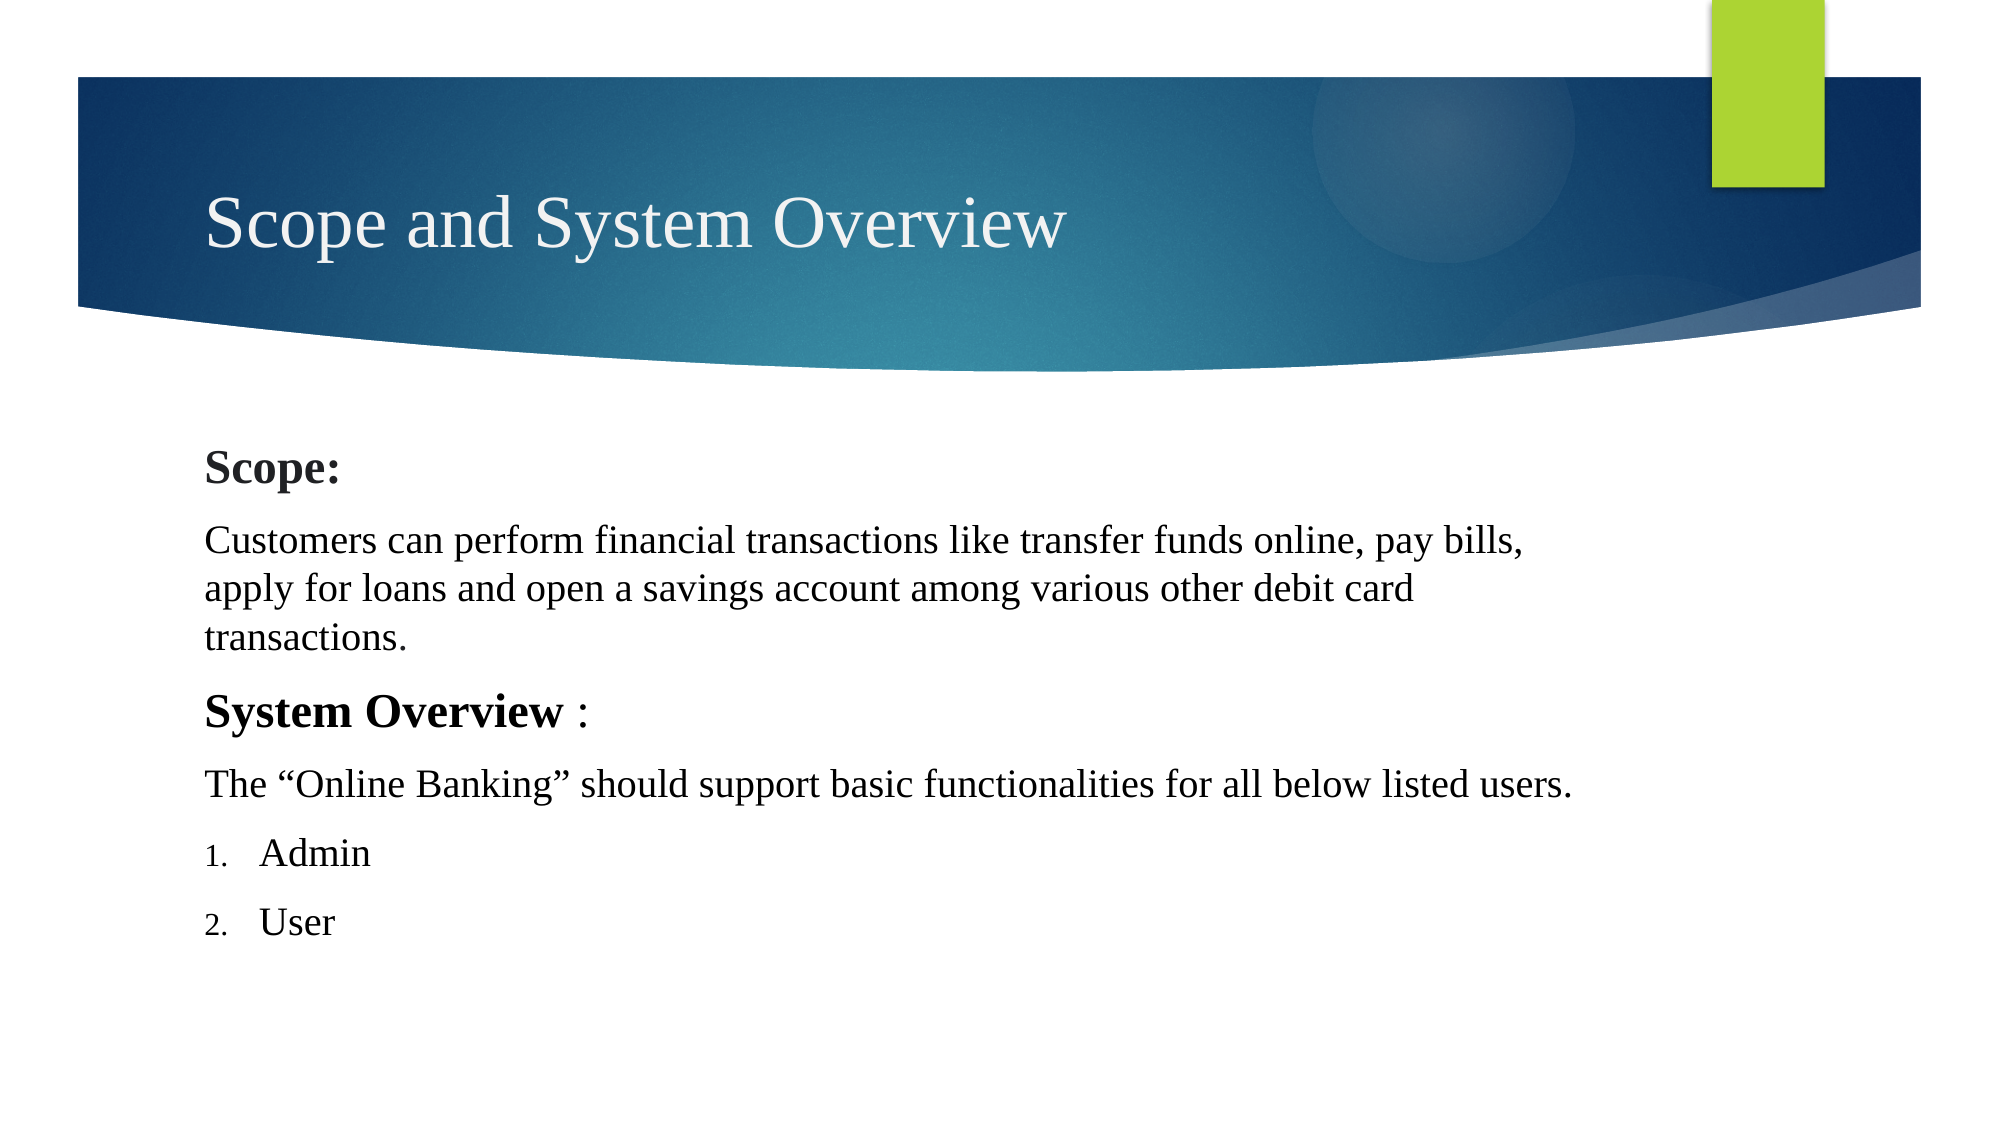

# Scope and System Overview
Scope:
Customers can perform financial transactions like transfer funds online, pay bills, apply for loans and open a savings account among various other debit card transactions.
System Overview :
The “Online Banking” should support basic functionalities for all below listed users.
Admin
User